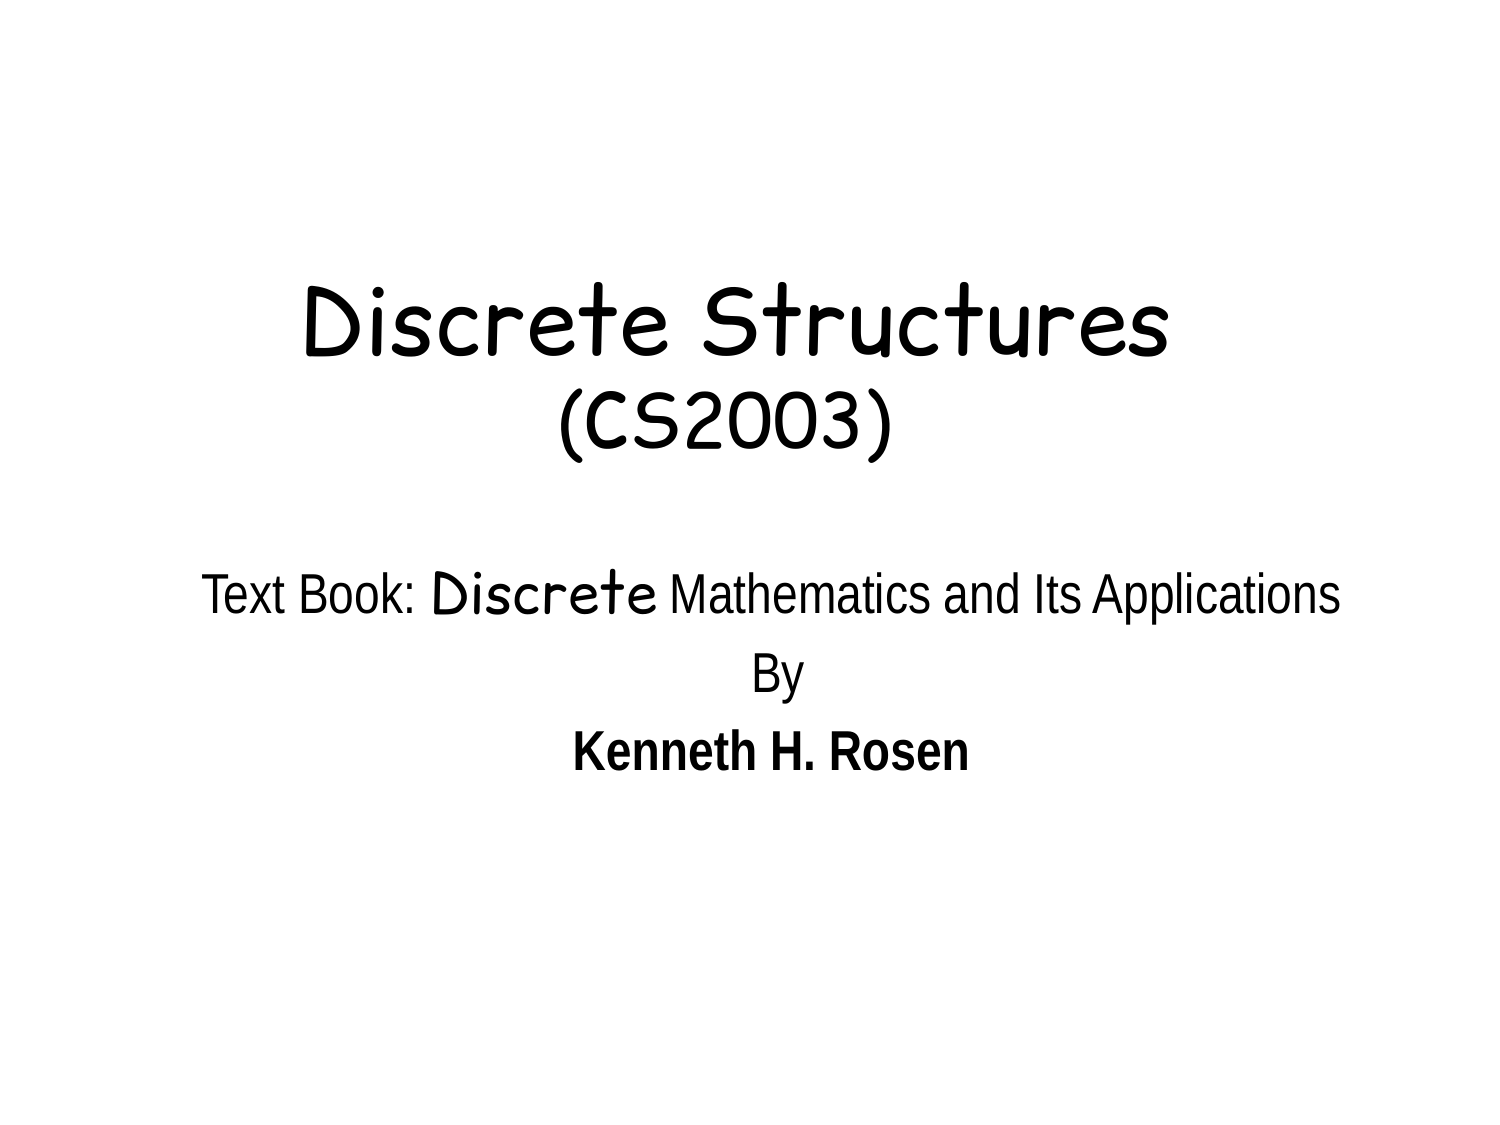

# Discrete Structures (CS2003)
Text Book: Discrete Mathematics and Its Applications
By
Kenneth H. Rosen